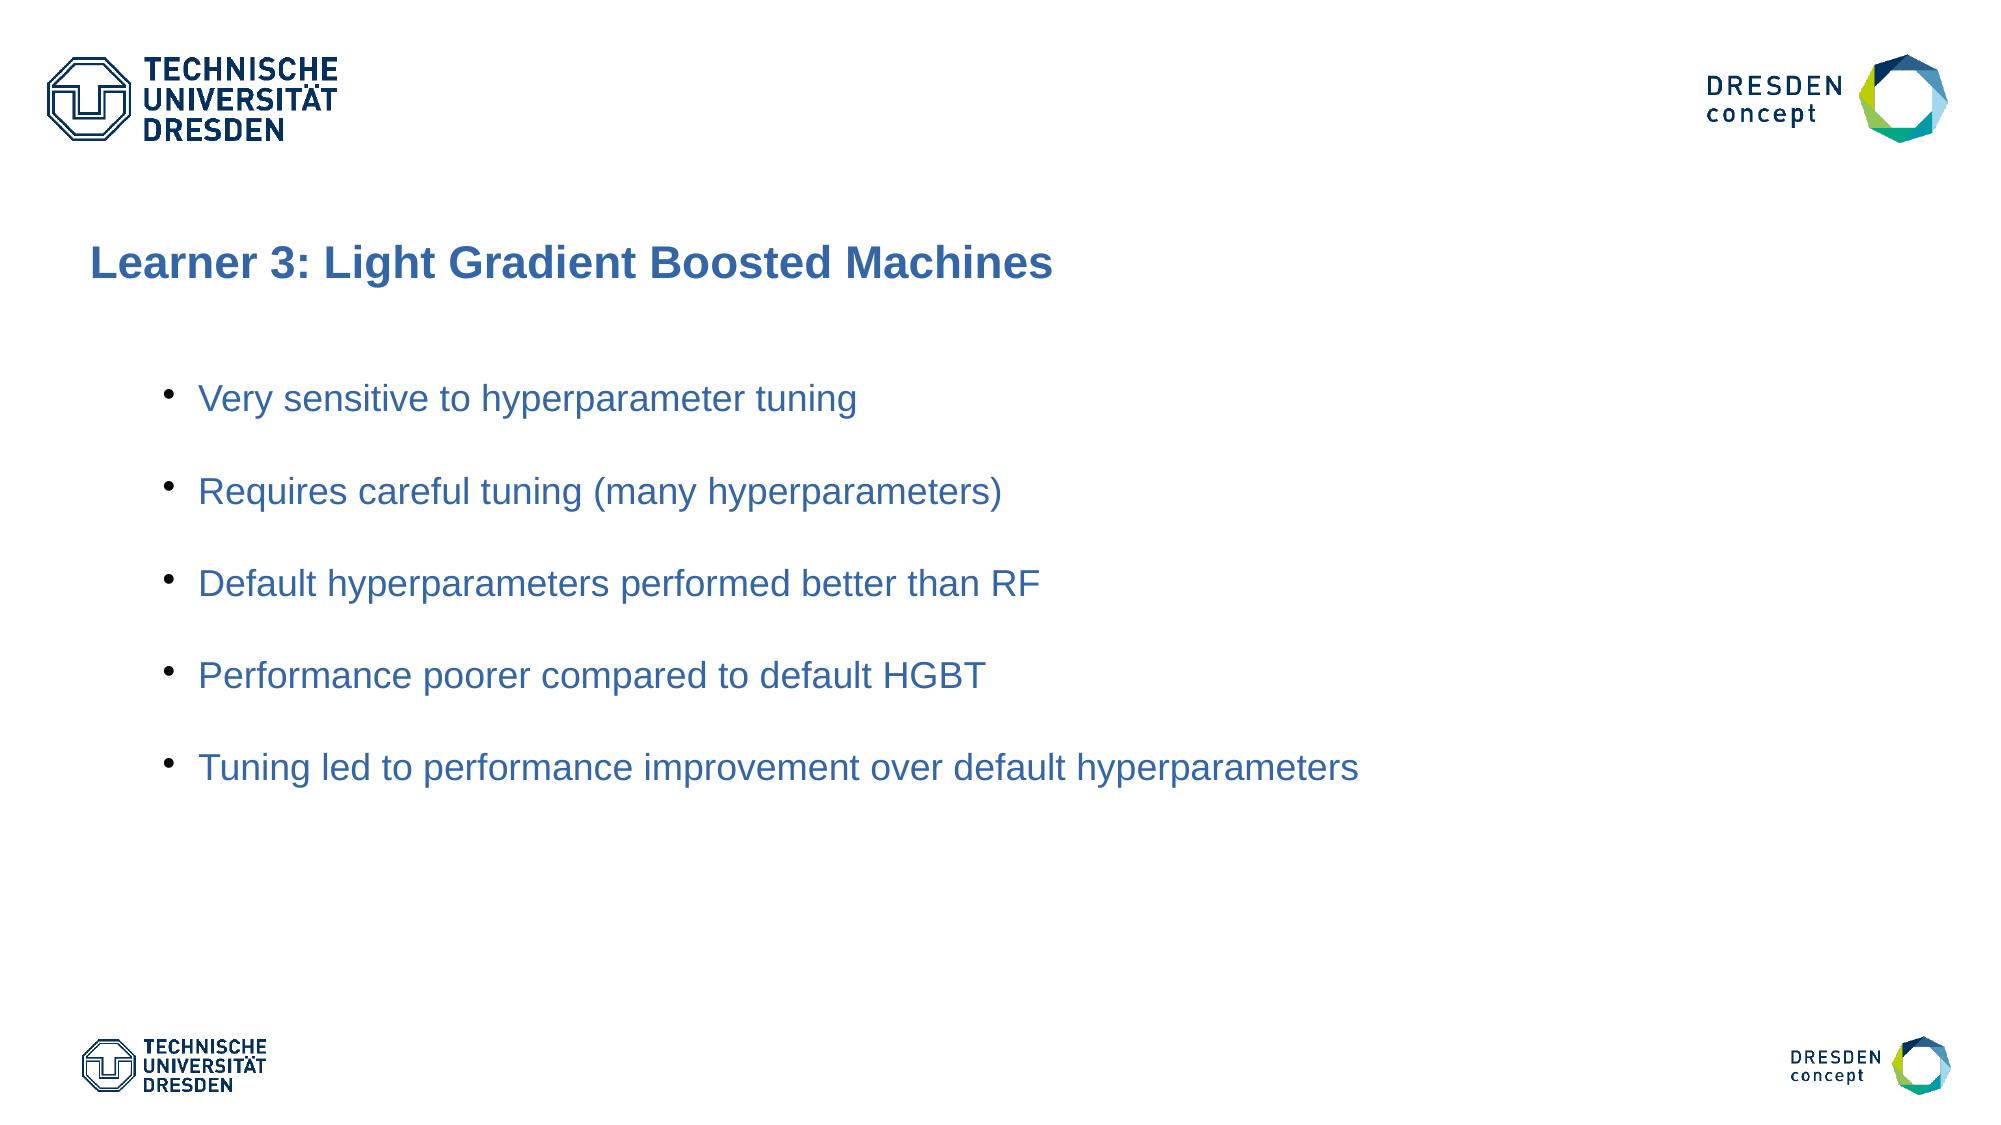

Learner 3: Light Gradient Boosted Machines
Very sensitive to hyperparameter tuning
Requires careful tuning (many hyperparameters)
Default hyperparameters performed better than RF
Performance poorer compared to default HGBT
Tuning led to performance improvement over default hyperparameters